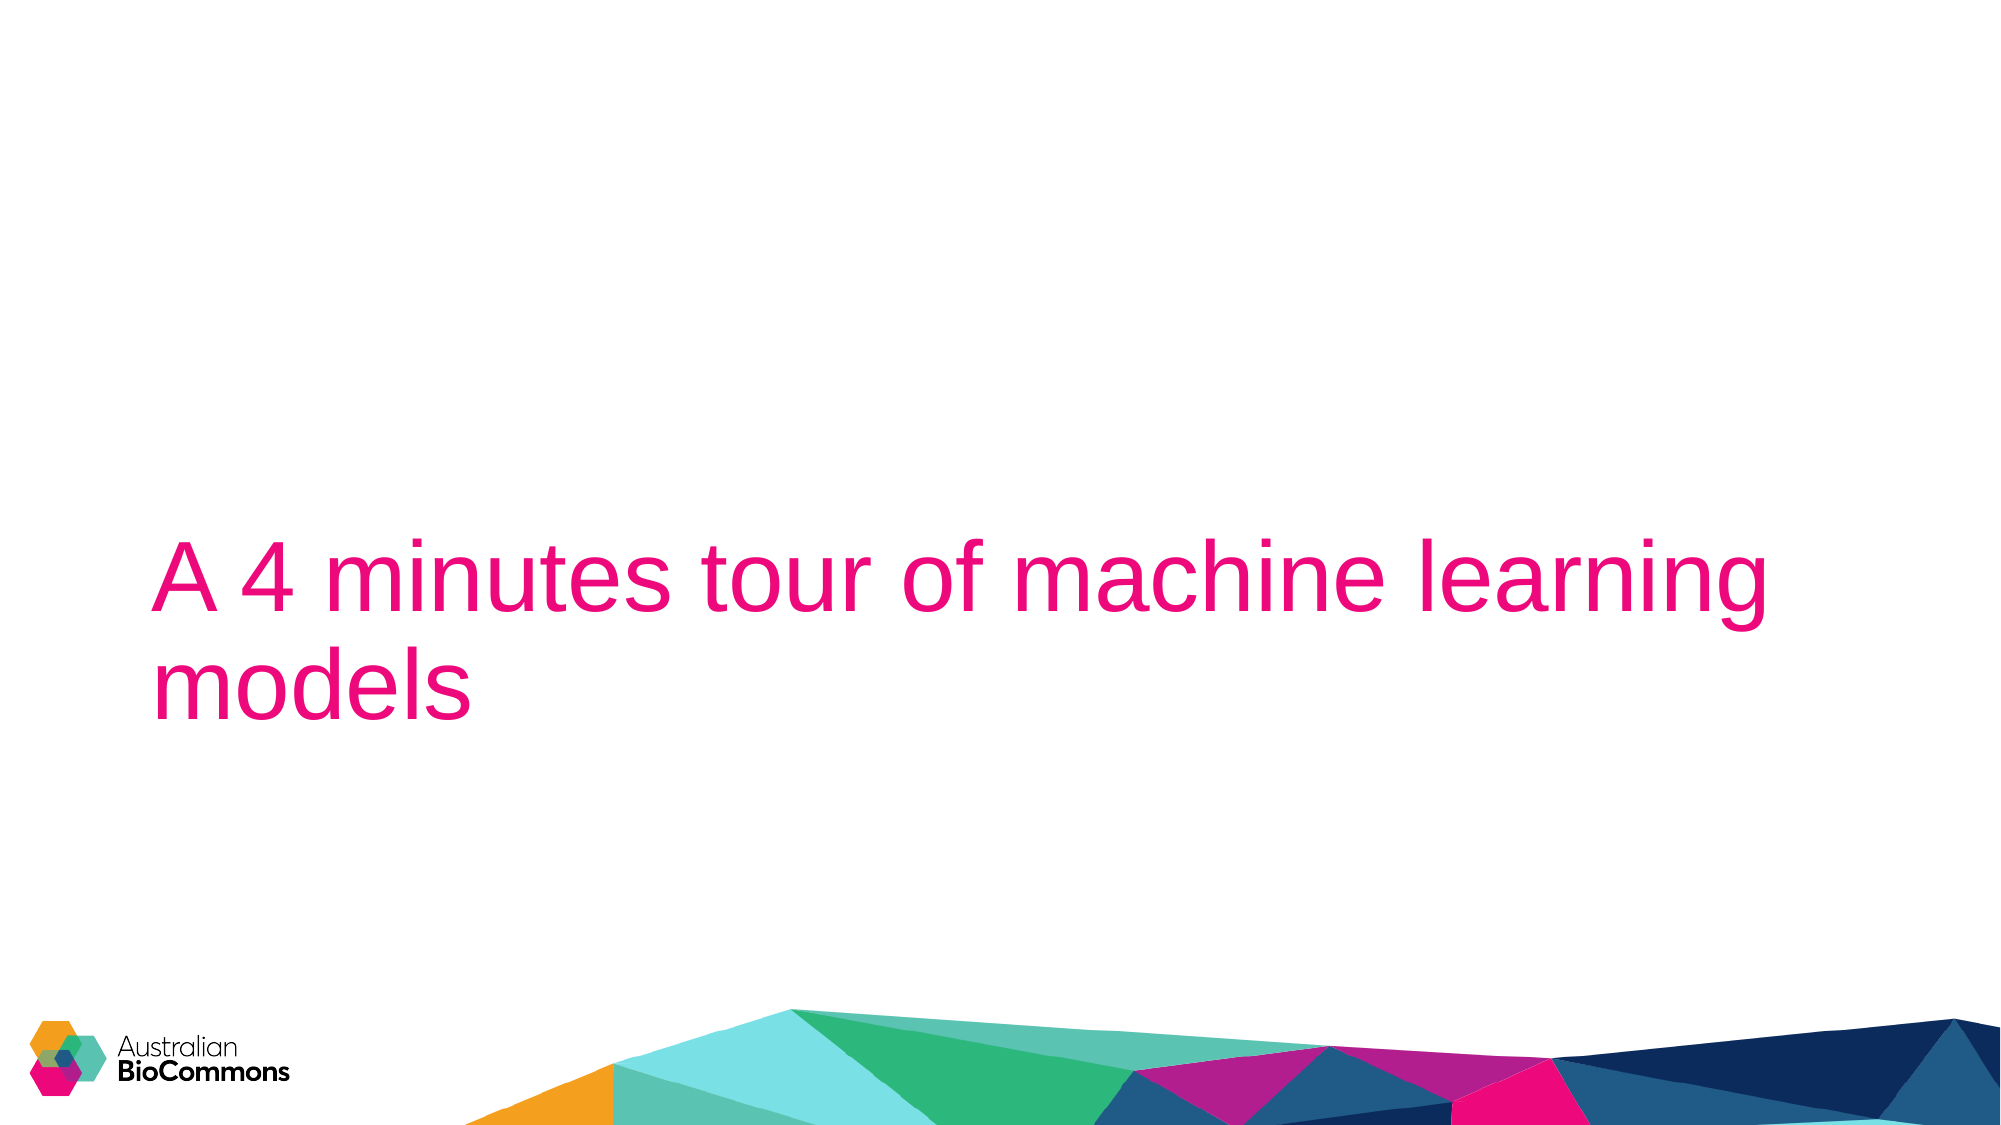

# A 4 minutes tour of machine learning models